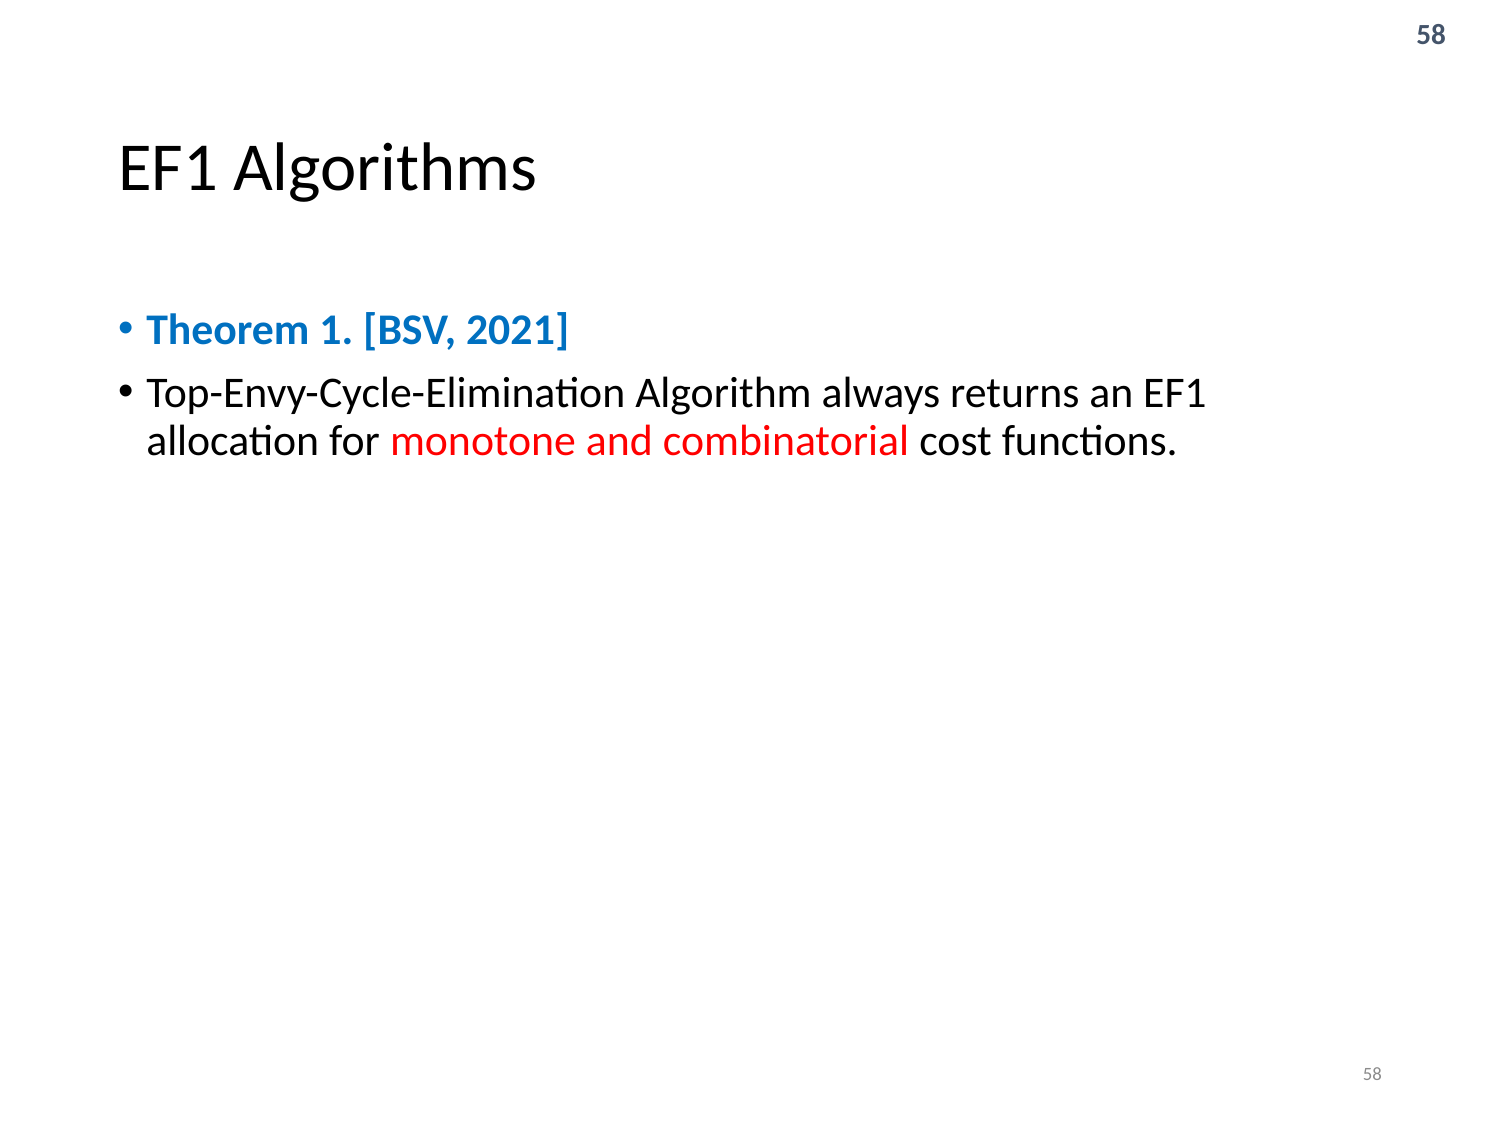

# EF1 Algorithms
Theorem 1. [BSV, 2021]
Top-Envy-Cycle-Elimination Algorithm always returns an EF1 allocation for monotone and combinatorial cost functions.
58